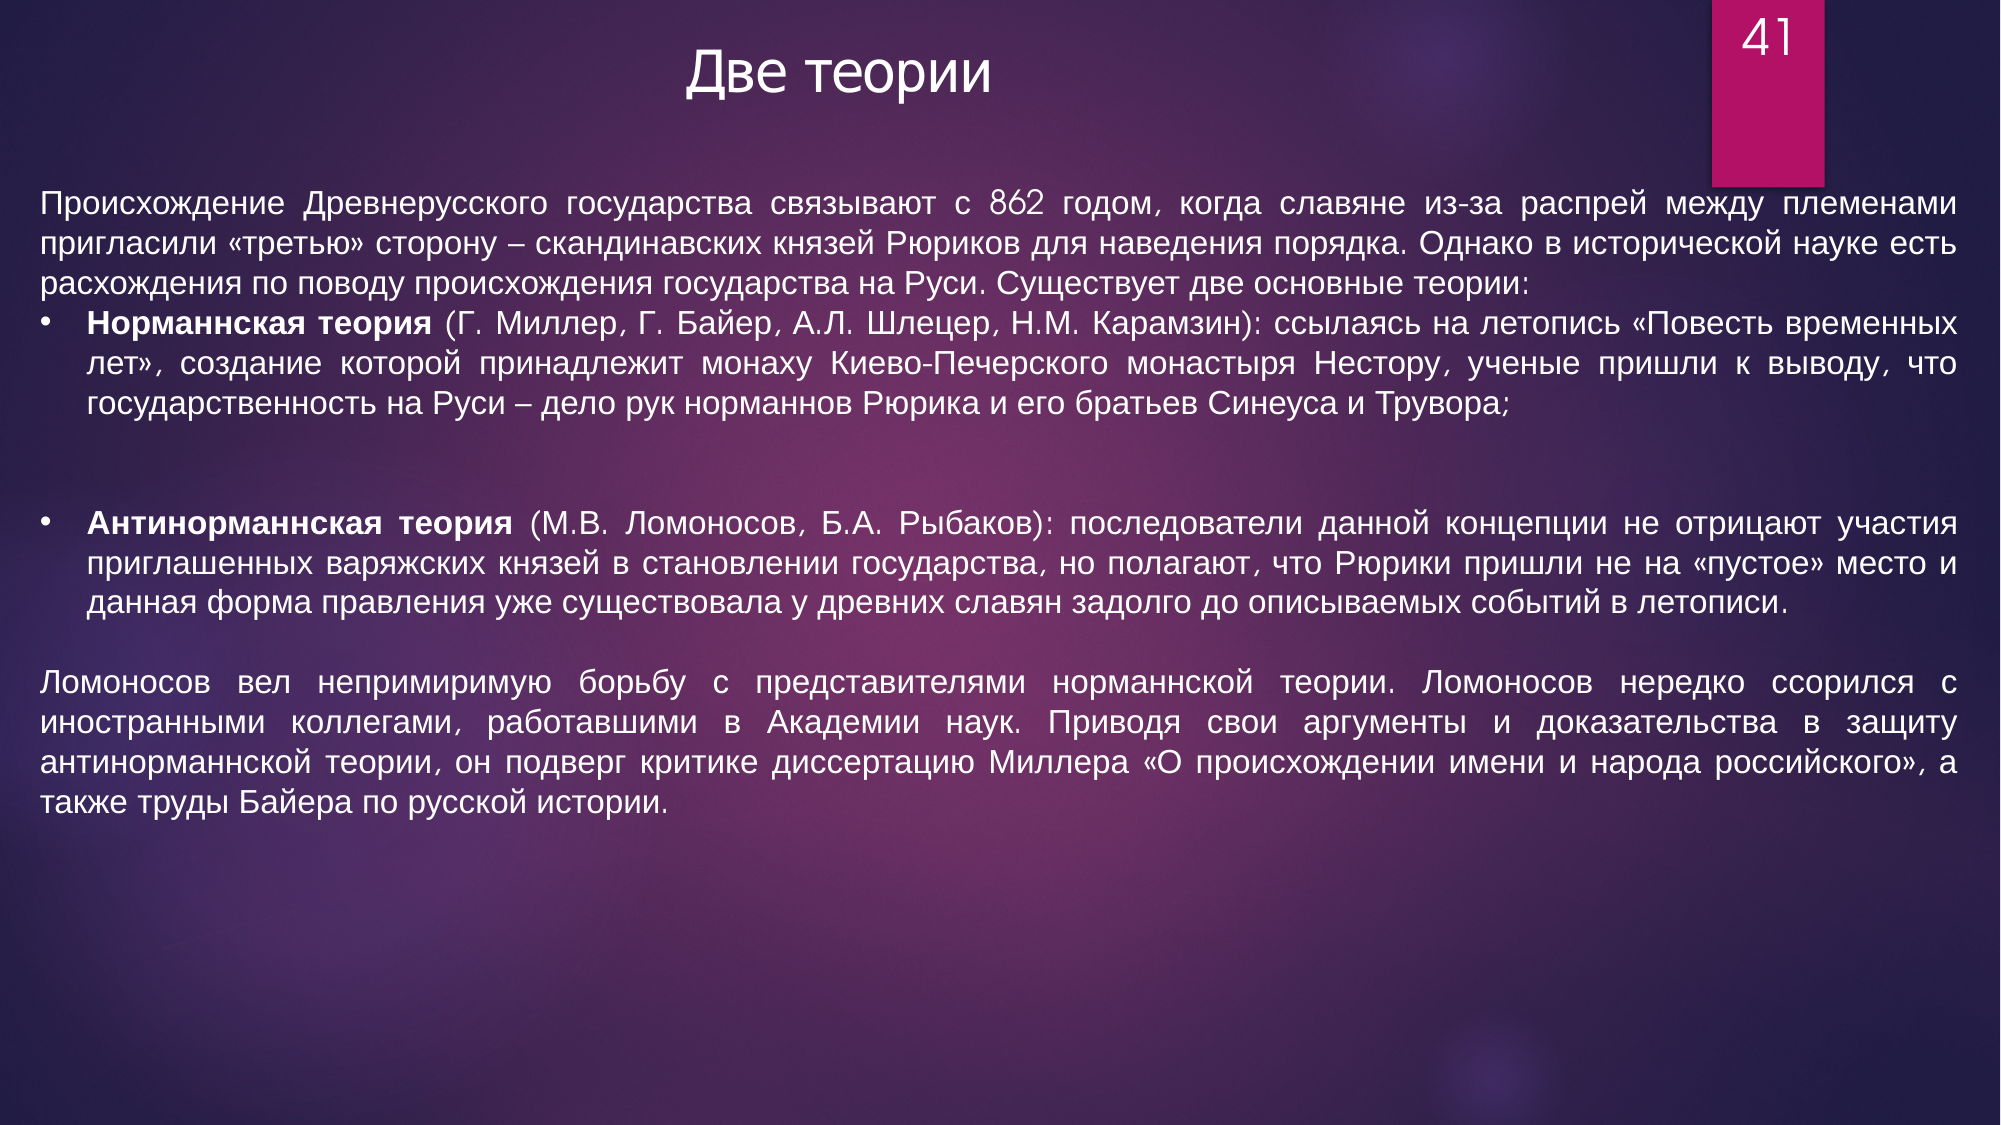

41
Две теории
Происхождение Древнерусского государства связывают с 862 годом, когда славяне из-за распрей между племенами пригласили «третью» сторону – скандинавских князей Рюриков для наведения порядка. Однако в исторической науке есть расхождения по поводу происхождения государства на Руси. Существует две основные теории:
Норманнская теория (Г. Миллер, Г. Байер, А.Л. Шлецер, Н.М. Карамзин): ссылаясь на летопись «Повесть временных лет», создание которой принадлежит монаху Киево-Печерского монастыря Нестору, ученые пришли к выводу, что государственность на Руси – дело рук норманнов Рюрика и его братьев Синеуса и Трувора;

Антинорманнская теория (М.В. Ломоносов, Б.А. Рыбаков): последователи данной концепции не отрицают участия приглашенных варяжских князей в становлении государства, но полагают, что Рюрики пришли не на «пустое» место и данная форма правления уже существовала у древних славян задолго до описываемых событий в летописи.

Ломоносов вел непримиримую борьбу с представителями норманнской теории. Ломоносов нередко ссорился с иностранными коллегами, работавшими в Академии наук. Приводя свои аргументы и доказательства в защиту антинорманнской теории, он подверг критике диссертацию Миллера «О происхождении имени и народа российского», а также труды Байера по русской истории.